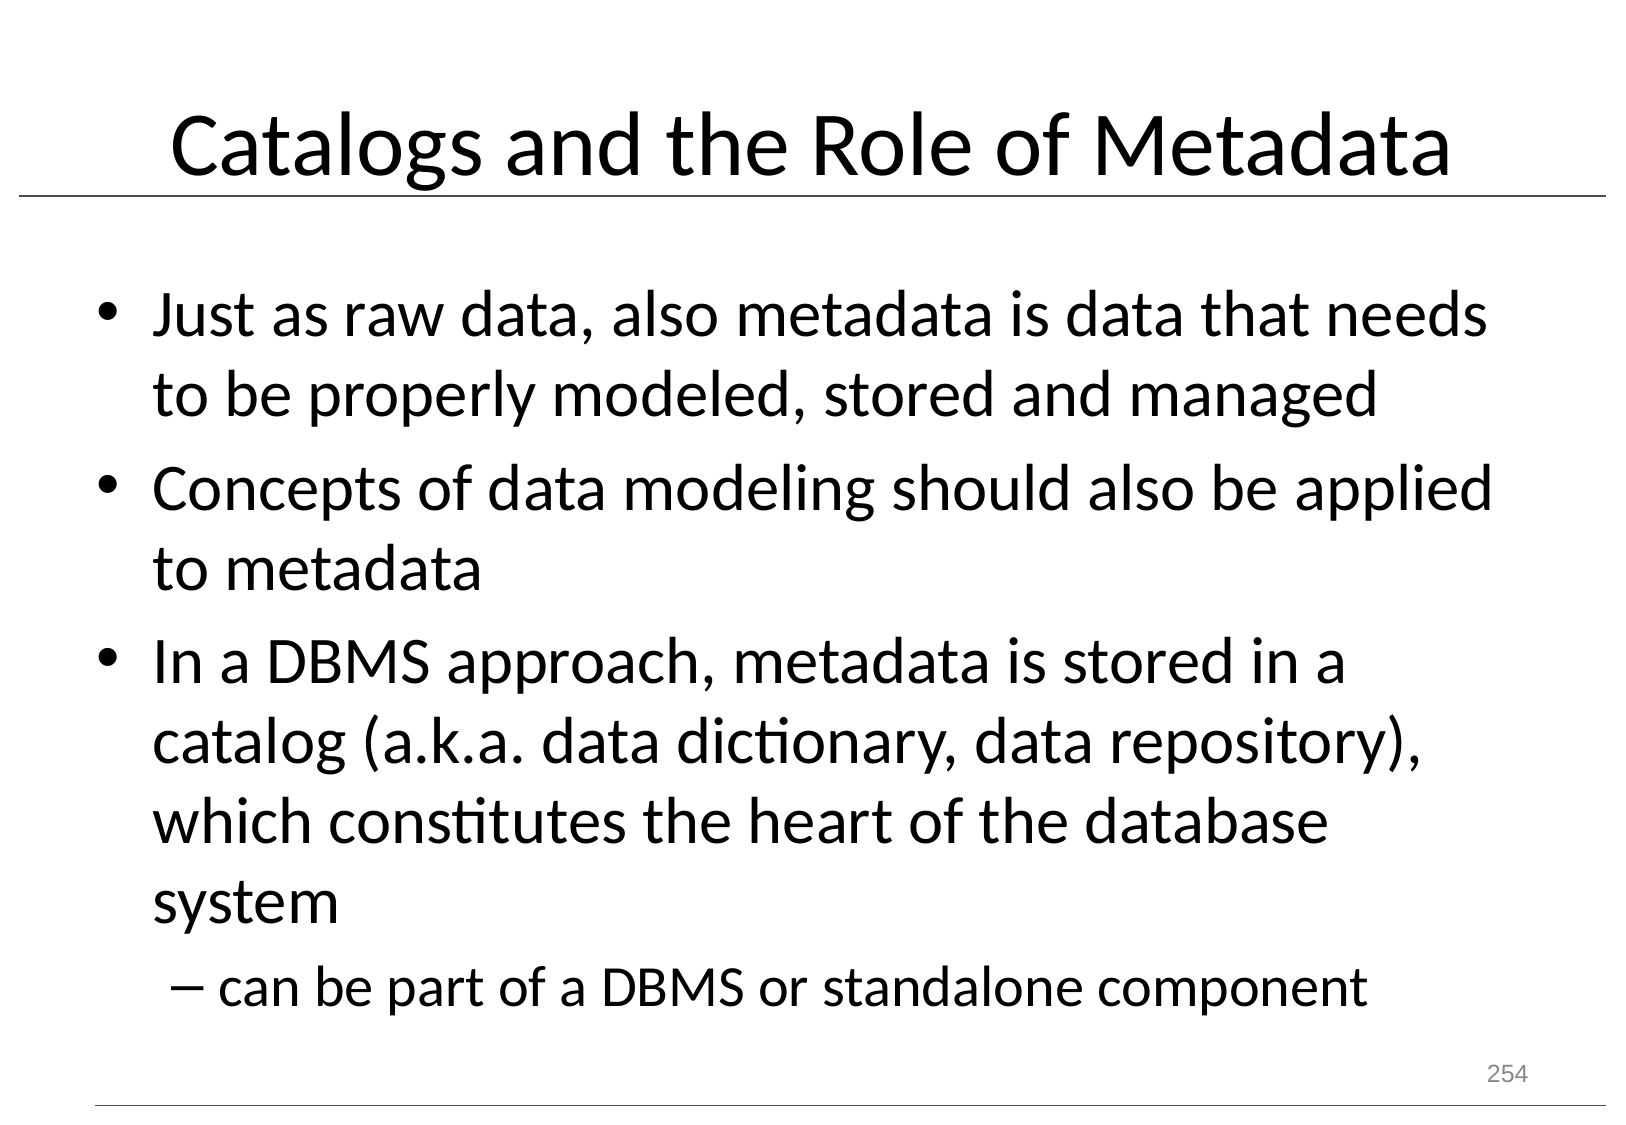

# Catalogs and the Role of Metadata
Just as raw data, also metadata is data that needs to be properly modeled, stored and managed
Concepts of data modeling should also be applied to metadata
In a DBMS approach, metadata is stored in a catalog (a.k.a. data dictionary, data repository), which constitutes the heart of the database system
can be part of a DBMS or standalone component
254